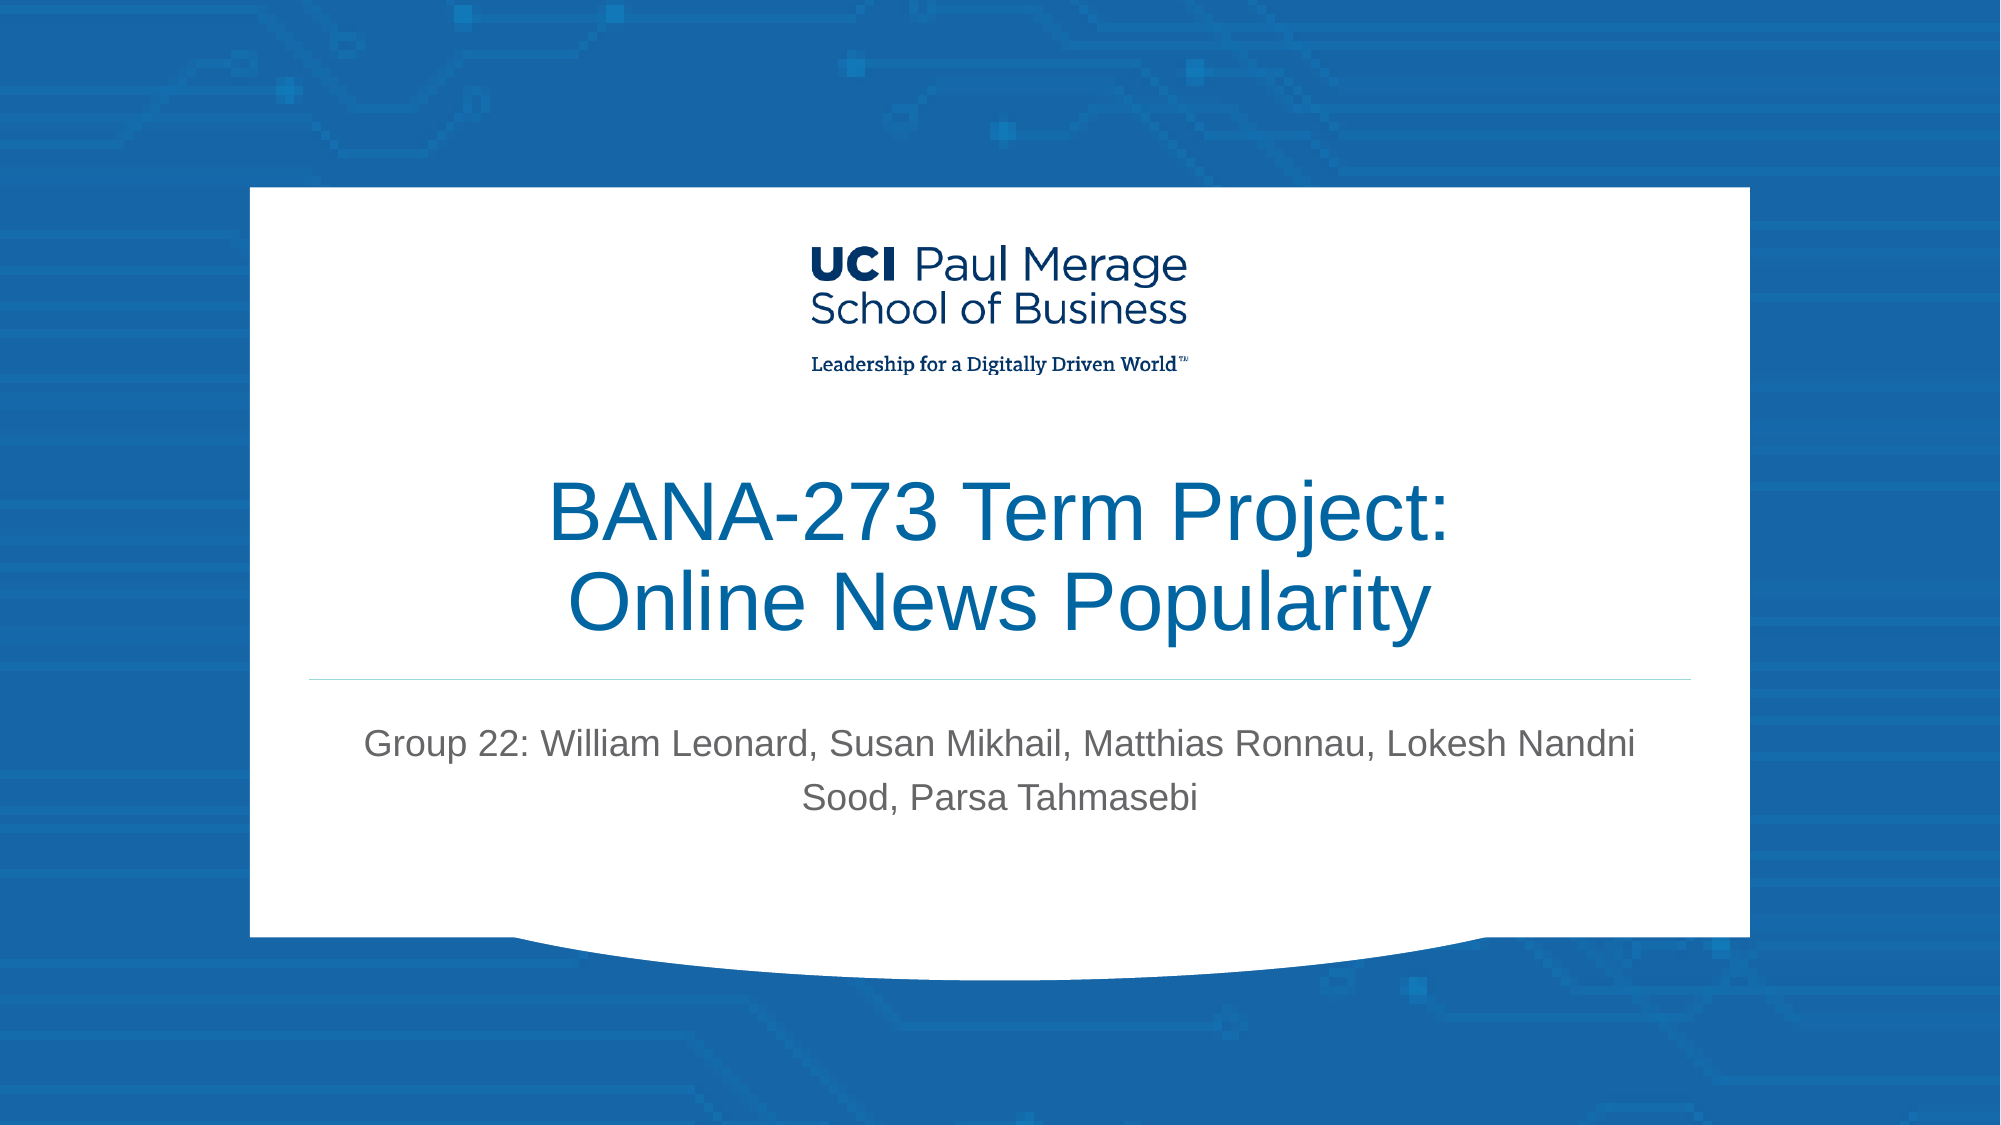

# BANA-273 Term Project: Online News Popularity
Group 22: William Leonard, Susan Mikhail, Matthias Ronnau, Lokesh Nandni Sood, Parsa Tahmasebi